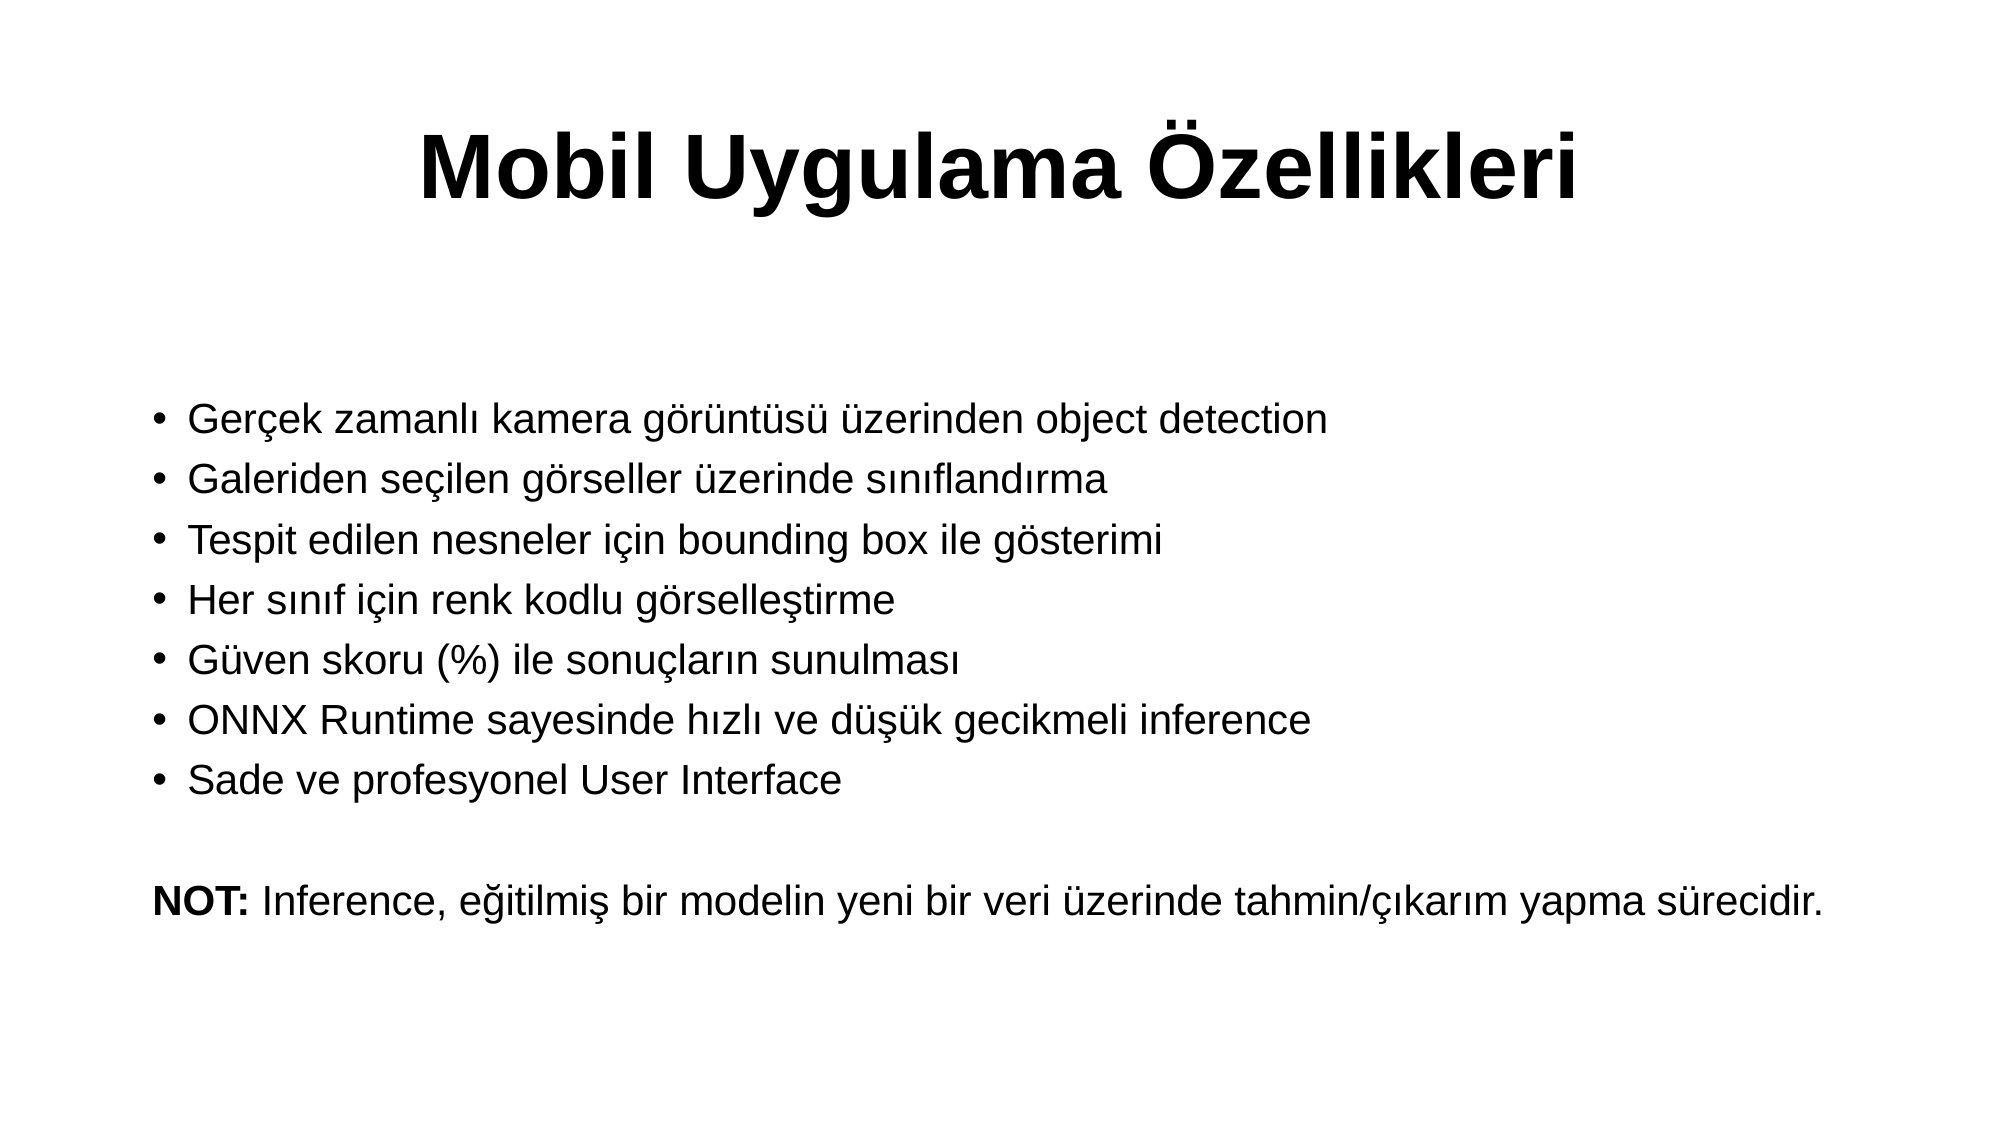

# Mobil Uygulama Özellikleri
Gerçek zamanlı kamera görüntüsü üzerinden object detection
Galeriden seçilen görseller üzerinde sınıflandırma
Tespit edilen nesneler için bounding box ile gösterimi
Her sınıf için renk kodlu görselleştirme
Güven skoru (%) ile sonuçların sunulması
ONNX Runtime sayesinde hızlı ve düşük gecikmeli inference
Sade ve profesyonel User Interface

NOT: Inference, eğitilmiş bir modelin yeni bir veri üzerinde tahmin/çıkarım yapma sürecidir.